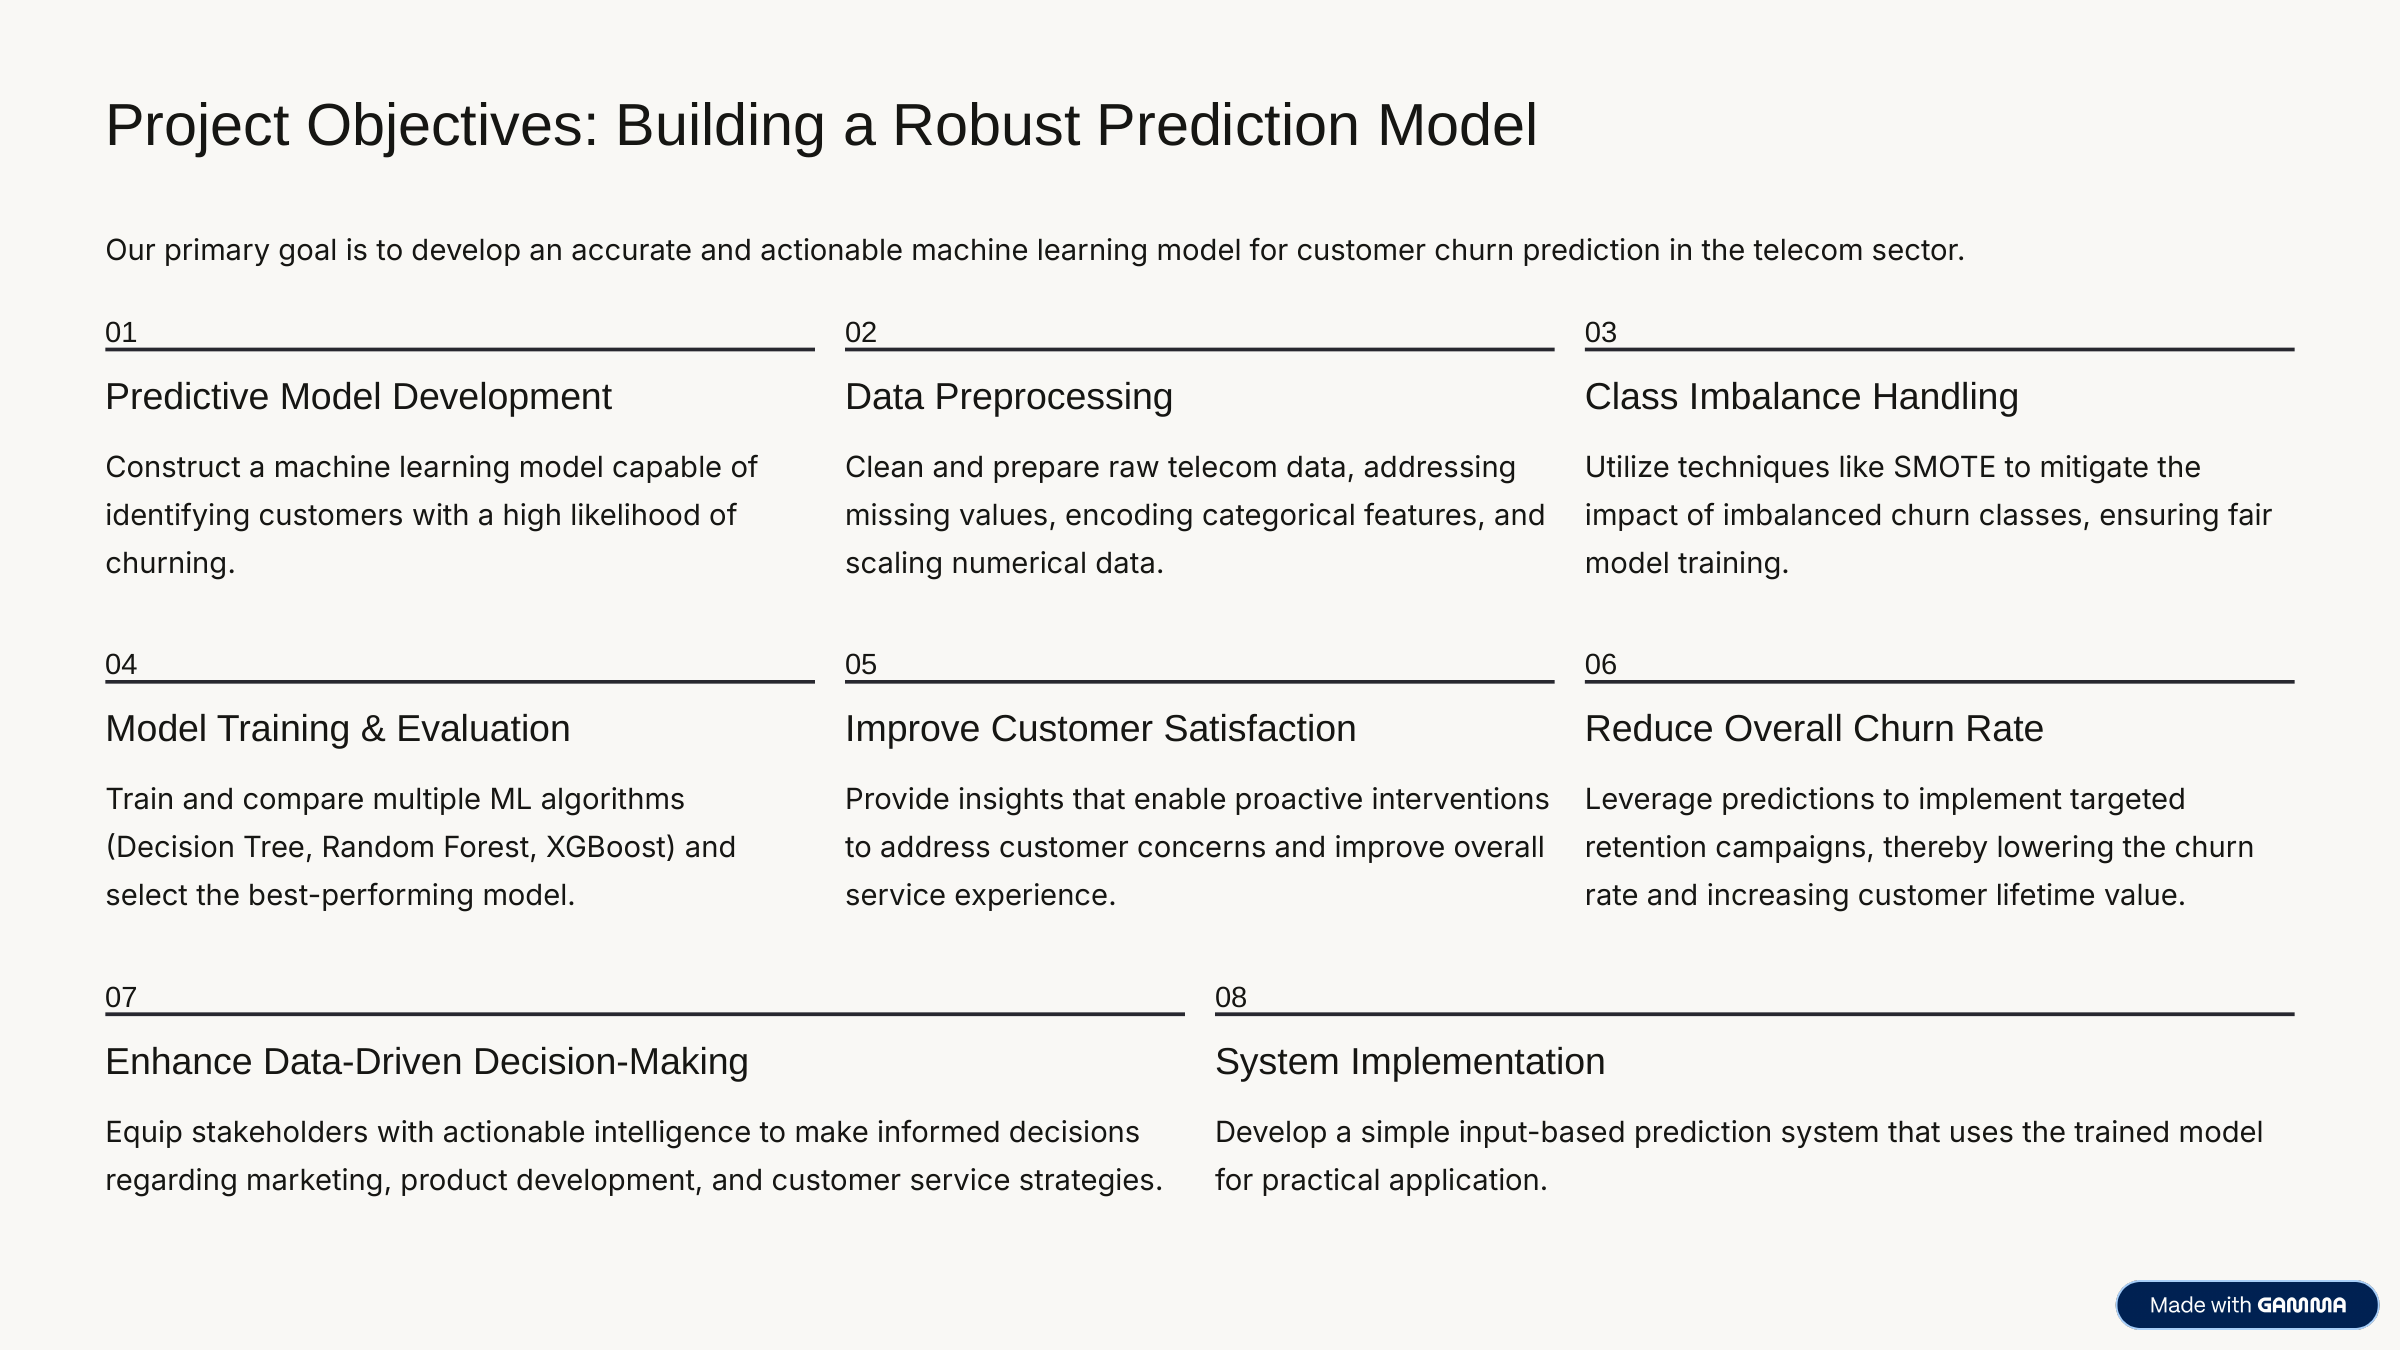

Project Objectives: Building a Robust Prediction Model
Our primary goal is to develop an accurate and actionable machine learning model for customer churn prediction in the telecom sector.
01
02
03

Predictive Model Development
Data Preprocessing
Class Imbalance Handling
Construct a machine learning model capable of identifying customers with a high likelihood of churning.
Clean and prepare raw telecom data, addressing missing values, encoding categorical features, and scaling numerical data.
Utilize techniques like SMOTE to mitigate the impact of imbalanced churn classes, ensuring fair model training.
04
05
06

Model Training & Evaluation
Improve Customer Satisfaction
Reduce Overall Churn Rate
Train and compare multiple ML algorithms (Decision Tree, Random Forest, XGBoost) and select the best-performing model.
Provide insights that enable proactive interventions to address customer concerns and improve overall service experience.
Leverage predictions to implement targeted retention campaigns, thereby lowering the churn rate and increasing customer lifetime value.
07
08

Enhance Data-Driven Decision-Making
System Implementation
Equip stakeholders with actionable intelligence to make informed decisions regarding marketing, product development, and customer service strategies.
Develop a simple input-based prediction system that uses the trained model for practical application.